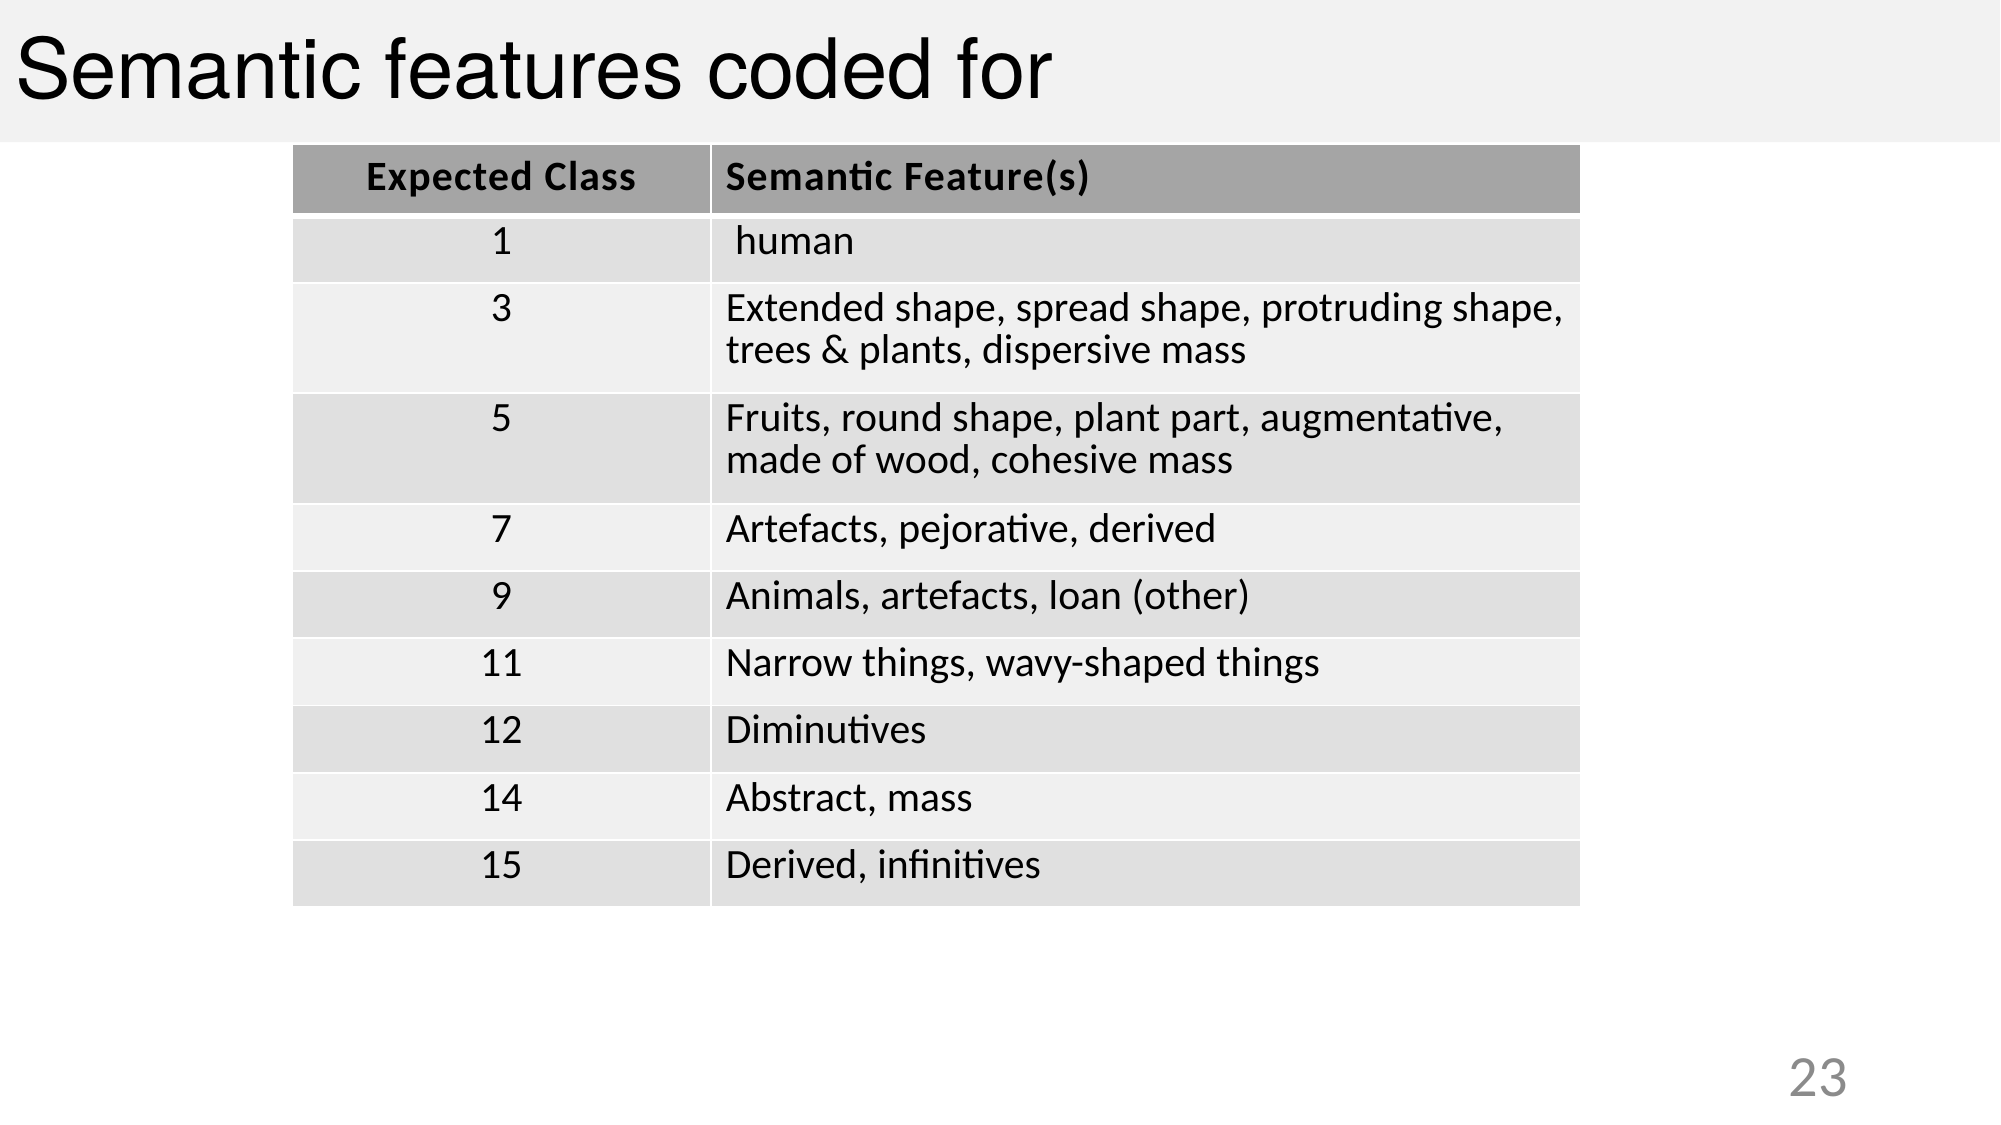

# Semantic features coded for
| Expected Class | Semantic Feature(s) |
| --- | --- |
| 1 | human |
| 3 | Extended shape, spread shape, protruding shape, trees & plants, dispersive mass |
| 5 | Fruits, round shape, plant part, augmentative, made of wood, cohesive mass |
| 7 | Artefacts, pejorative, derived |
| 9 | Animals, artefacts, loan (other) |
| 11 | Narrow things, wavy-shaped things |
| 12 | Diminutives |
| 14 | Abstract, mass |
| 15 | Derived, infinitives |

23